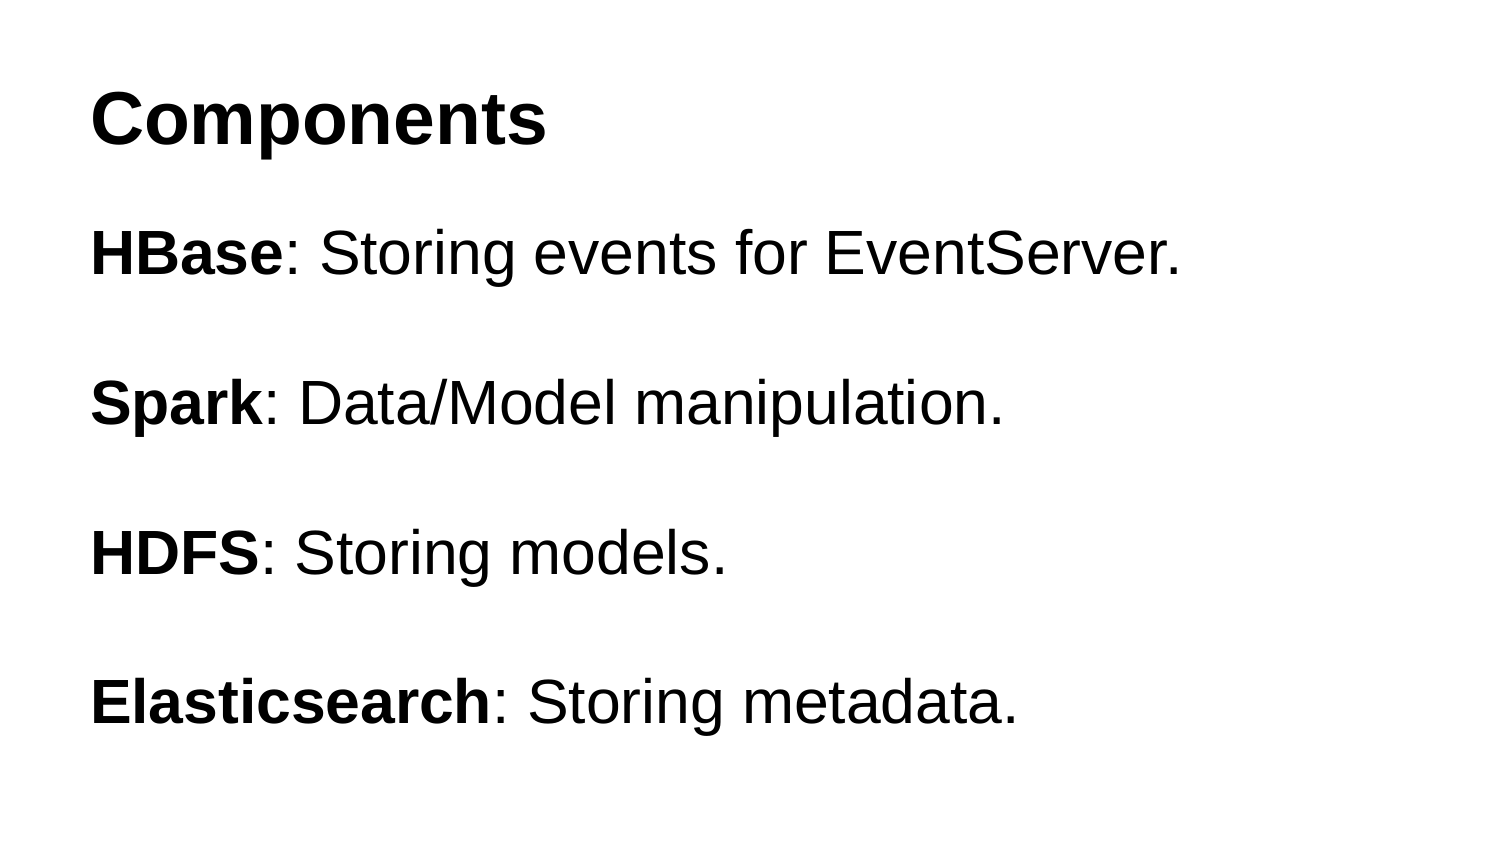

# Components
HBase: Storing events for EventServer.

Spark: Data/Model manipulation.

HDFS: Storing models.

Elasticsearch: Storing metadata.